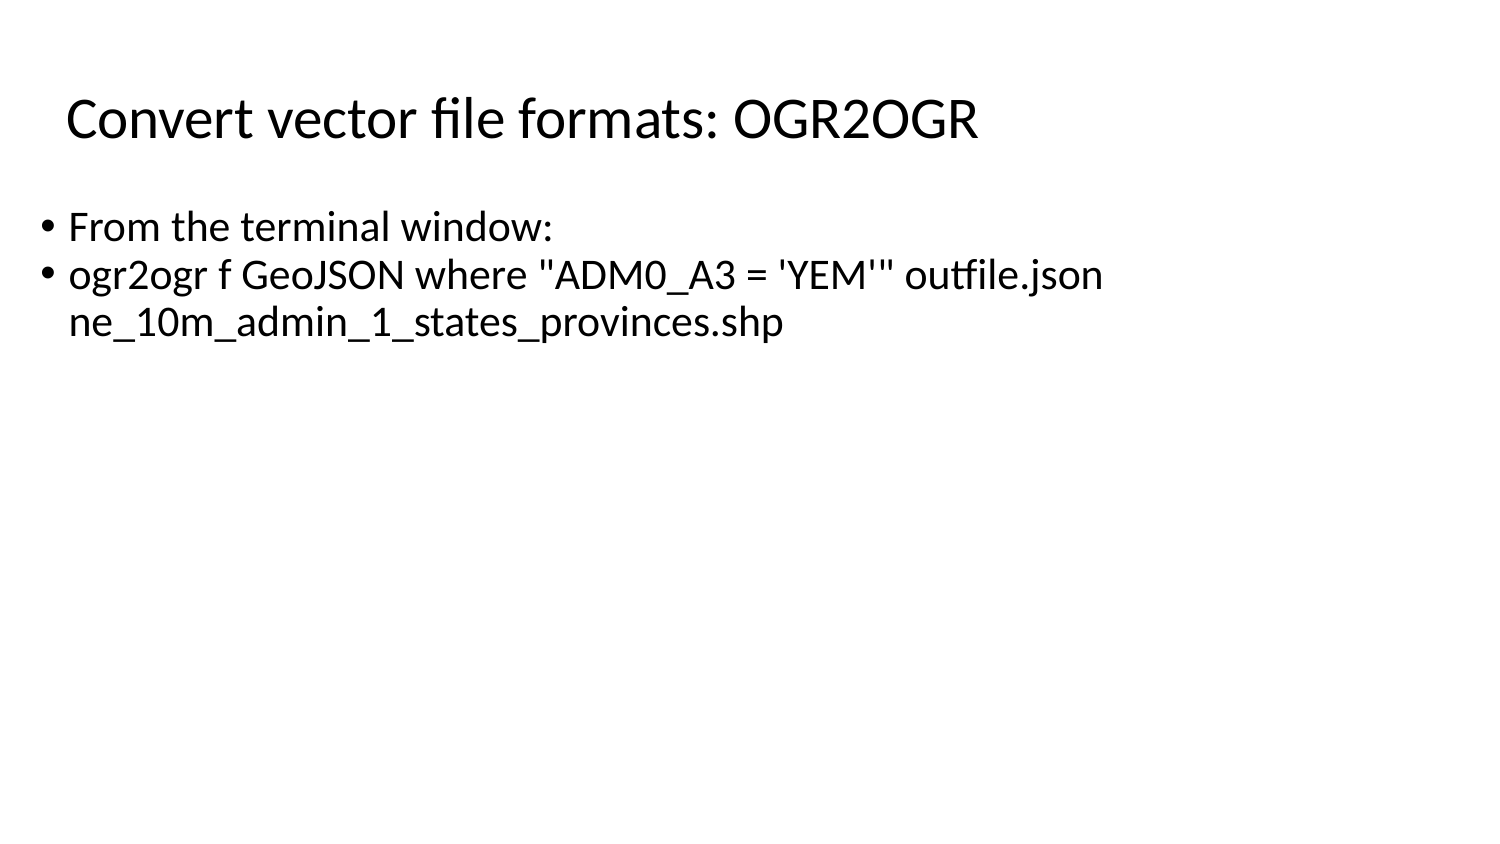

# Convert vector file formats: OGR2OGR
From the terminal window:
ogr2ogr ­f GeoJSON ­where "ADM0_A3 = 'YEM'" outfile.json ne_10m_admin_1_states_provinces.shp